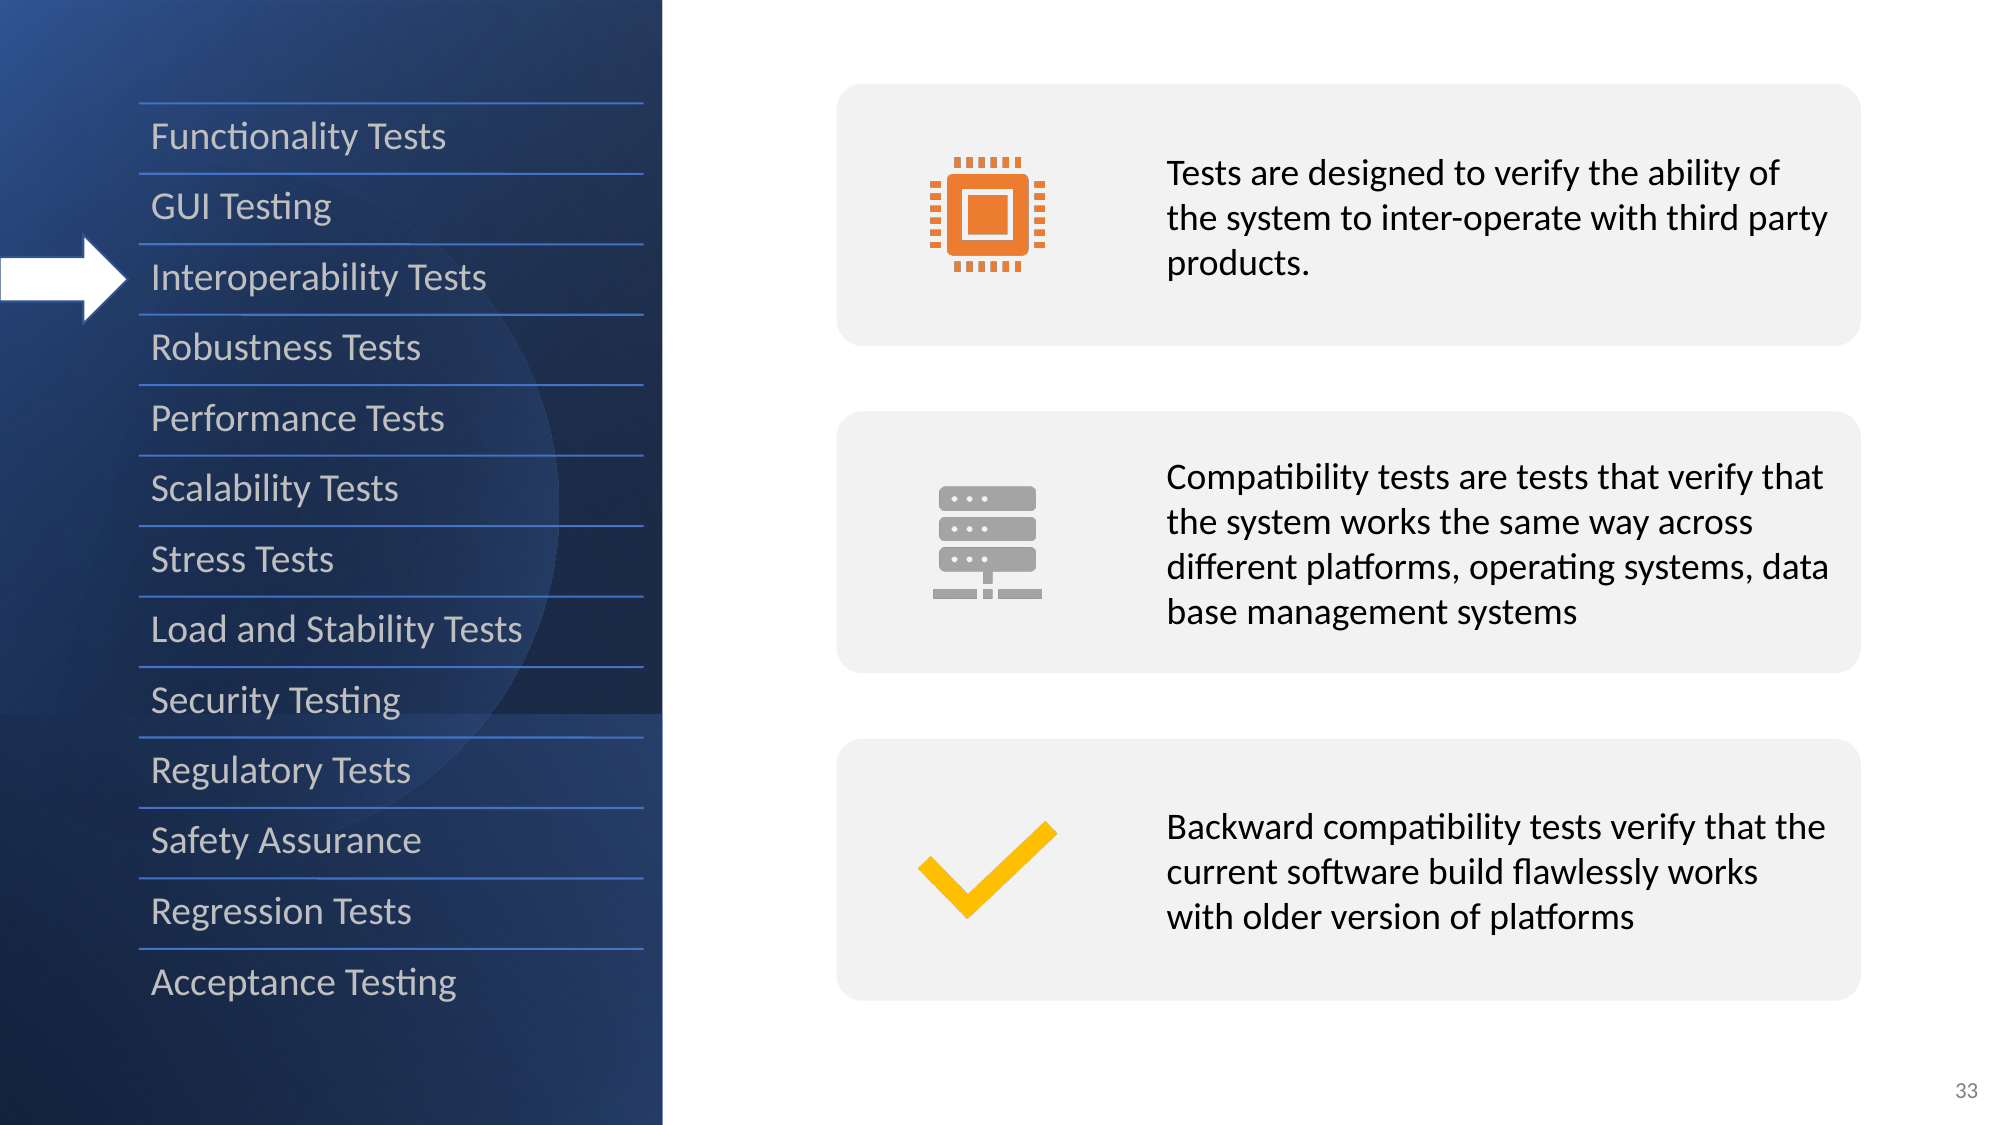

Tests are designed to verify the ability of the system to inter-operate with third party products.
Compatibility tests are tests that verify that the system works the same way across different platforms, operating systems, data base management systems
Backward compatibility tests verify that the current software build flawlessly works with older version of platforms
Functionality Tests
GUI Testing
Interoperability Tests
Robustness Tests
Performance Tests
Scalability Tests
Stress Tests
Load and Stability Tests
Security Testing
Regulatory Tests
Safety Assurance
Regression Tests
Acceptance Testing

33